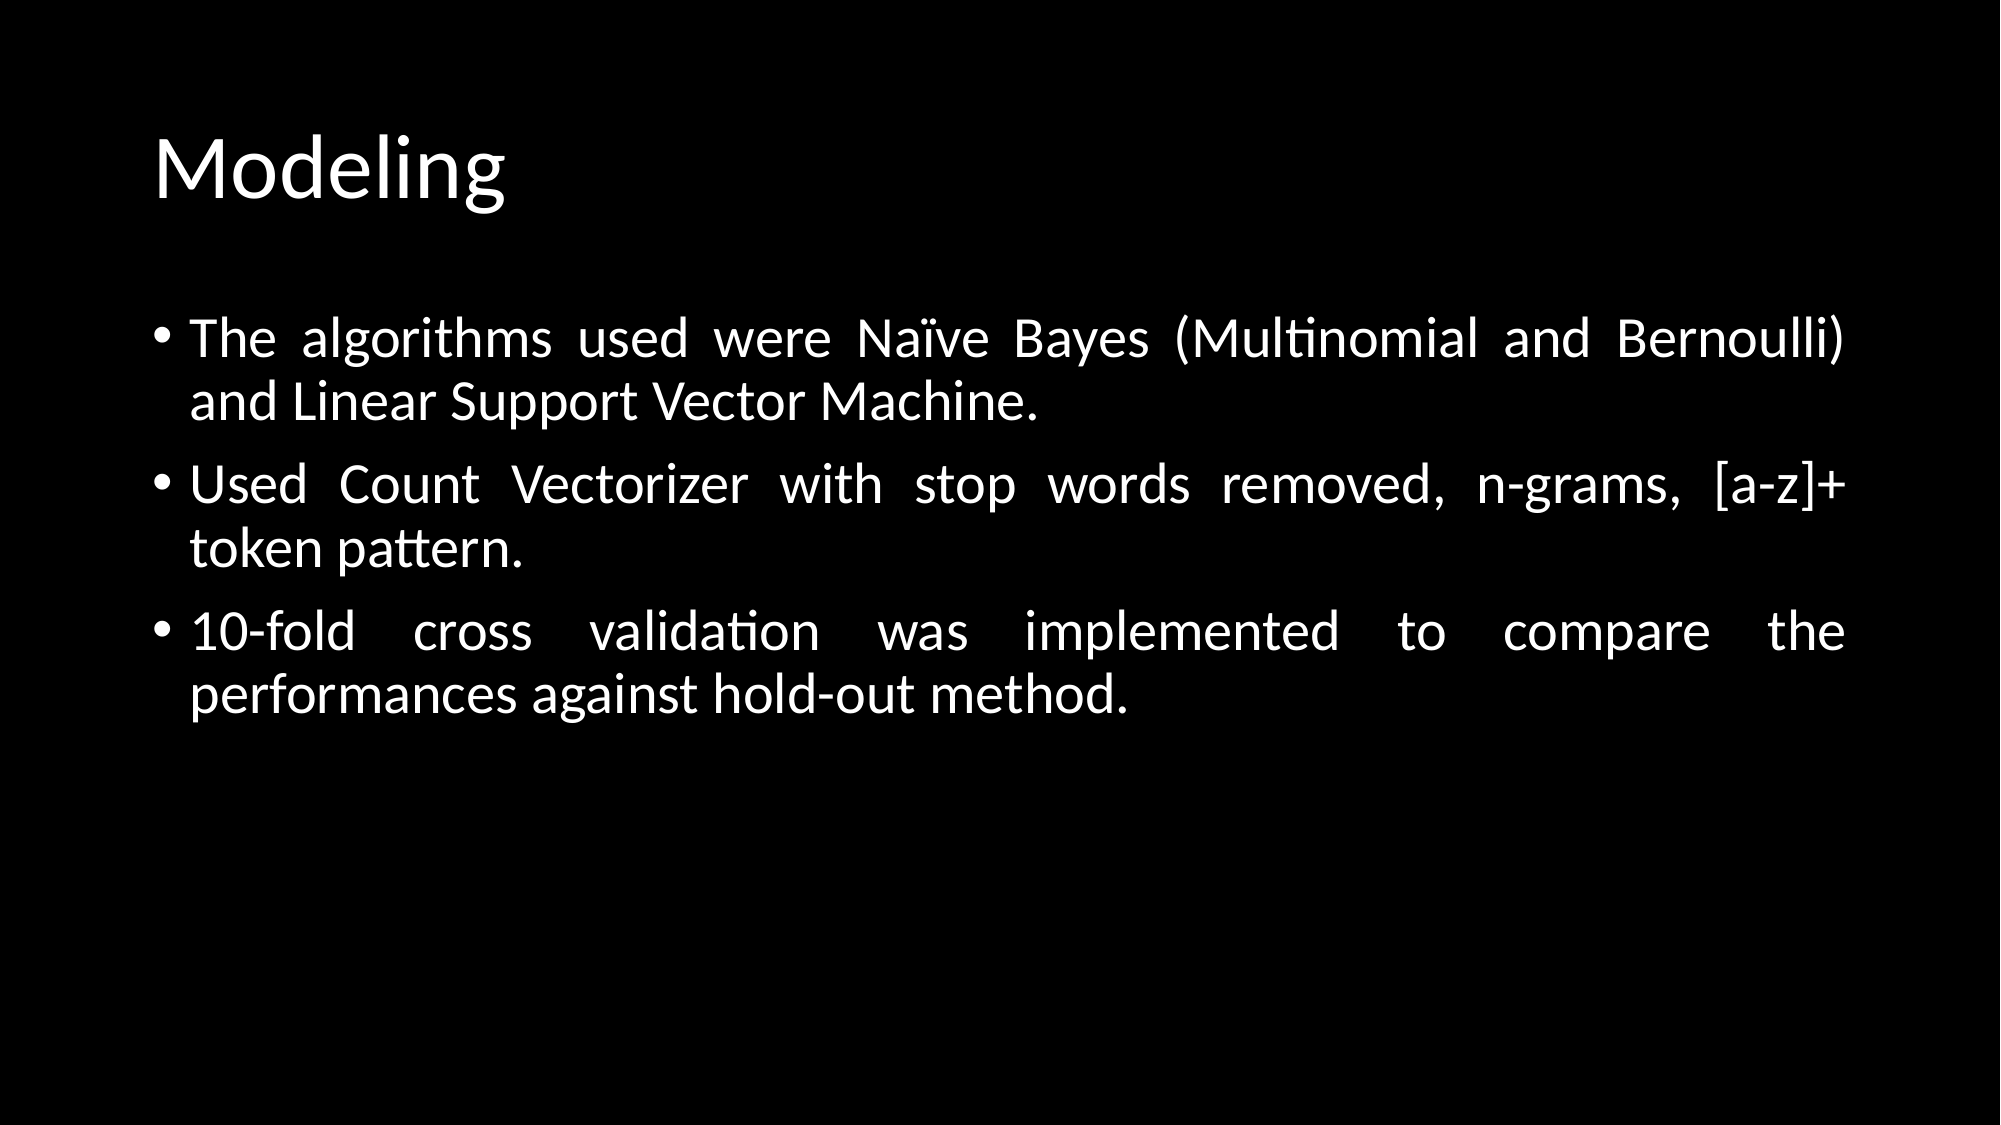

# Modeling
The algorithms used were Naïve Bayes (Multinomial and Bernoulli) and Linear Support Vector Machine.
Used Count Vectorizer with stop words removed, n-grams, [a-z]+ token pattern.
10-fold cross validation was implemented to compare the performances against hold-out method.